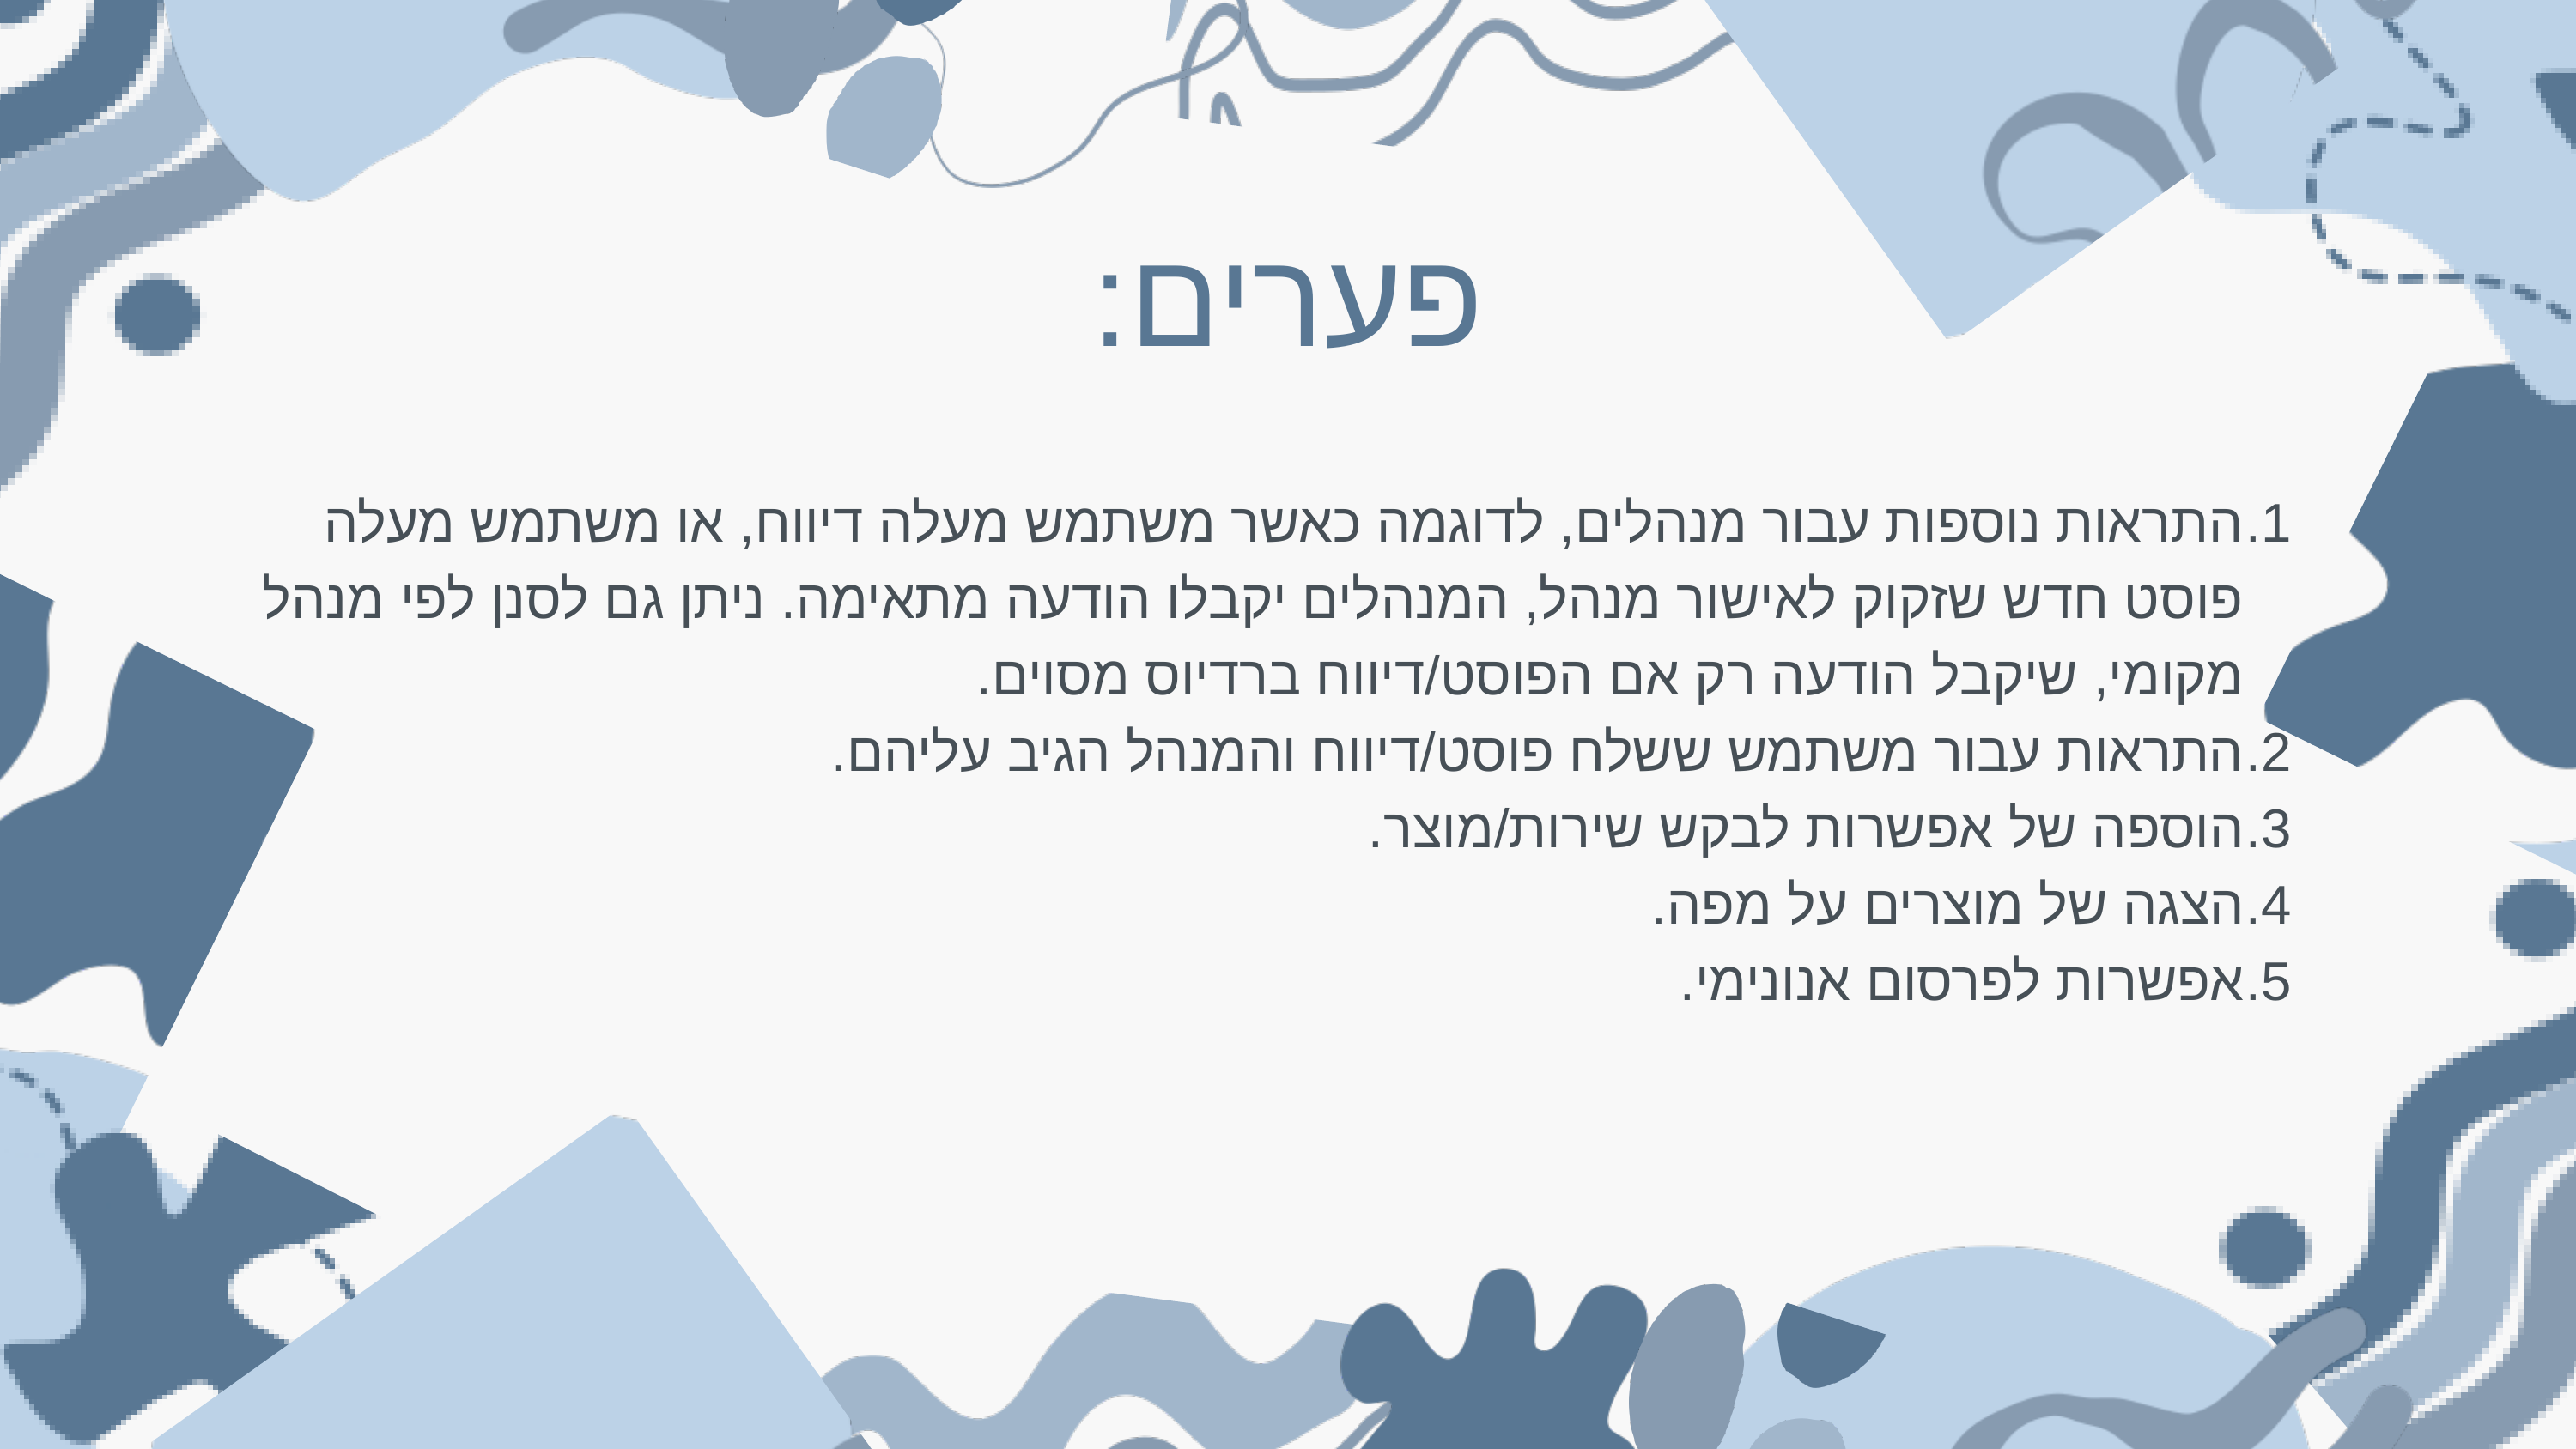

פערים:

התראות נוספות עבור מנהלים, לדוגמה כאשר משתמש מעלה דיווח, או משתמש מעלה פוסט חדש שזקוק לאישור מנהל, המנהלים יקבלו הודעה מתאימה. ניתן גם לסנן לפי מנהל מקומי, שיקבל הודעה רק אם הפוסט/דיווח ברדיוס מסוים.
התראות עבור משתמש ששלח פוסט/דיווח והמנהל הגיב עליהם.
הוספה של אפשרות לבקש שירות/מוצר.
הצגה של מוצרים על מפה.
אפשרות לפרסום אנונימי.